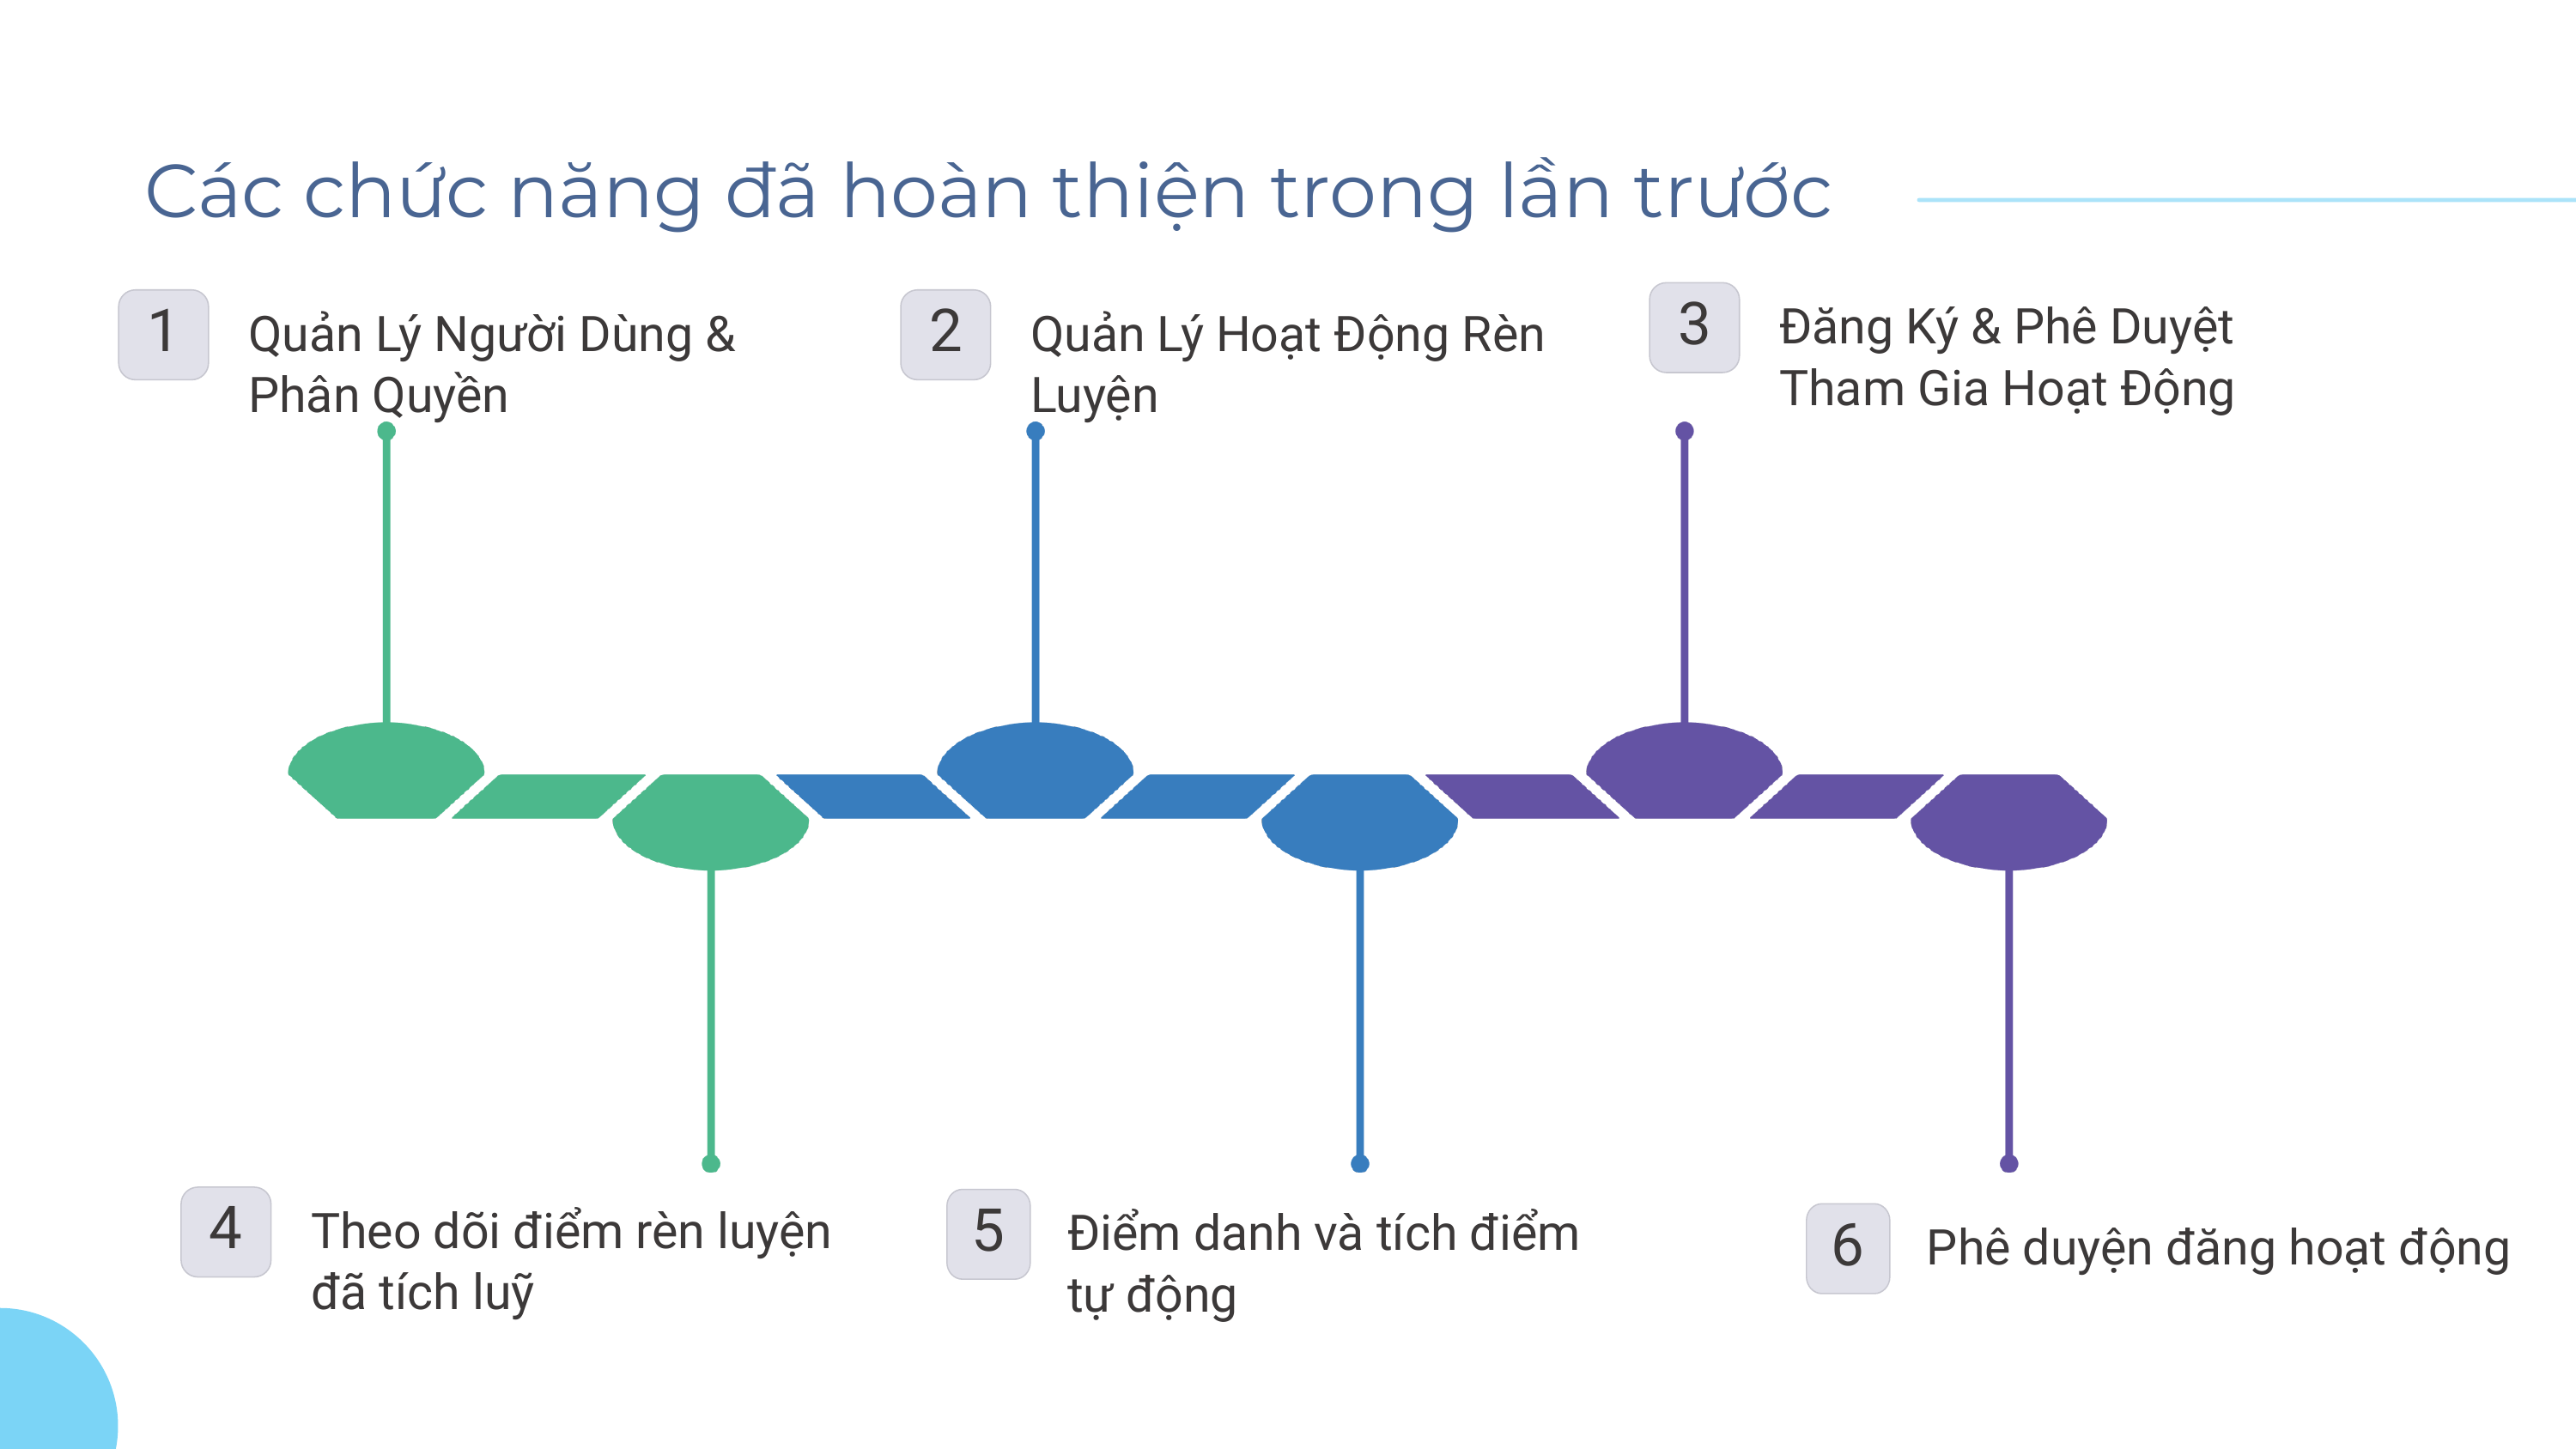

Các chức năng đã hoàn thiện trong lần trước

Đăng Ký & Phê Duyệt Tham Gia Hoạt Động
3
Quản Lý Người Dùng & Phân Quyền
Quản Lý Hoạt Động Rèn Luyện
1
2

Theo dõi điểm rèn luyện đã tích luỹ
Điểm danh và tích điểm tự động
4

5
Phê duyện đăng hoạt động
6